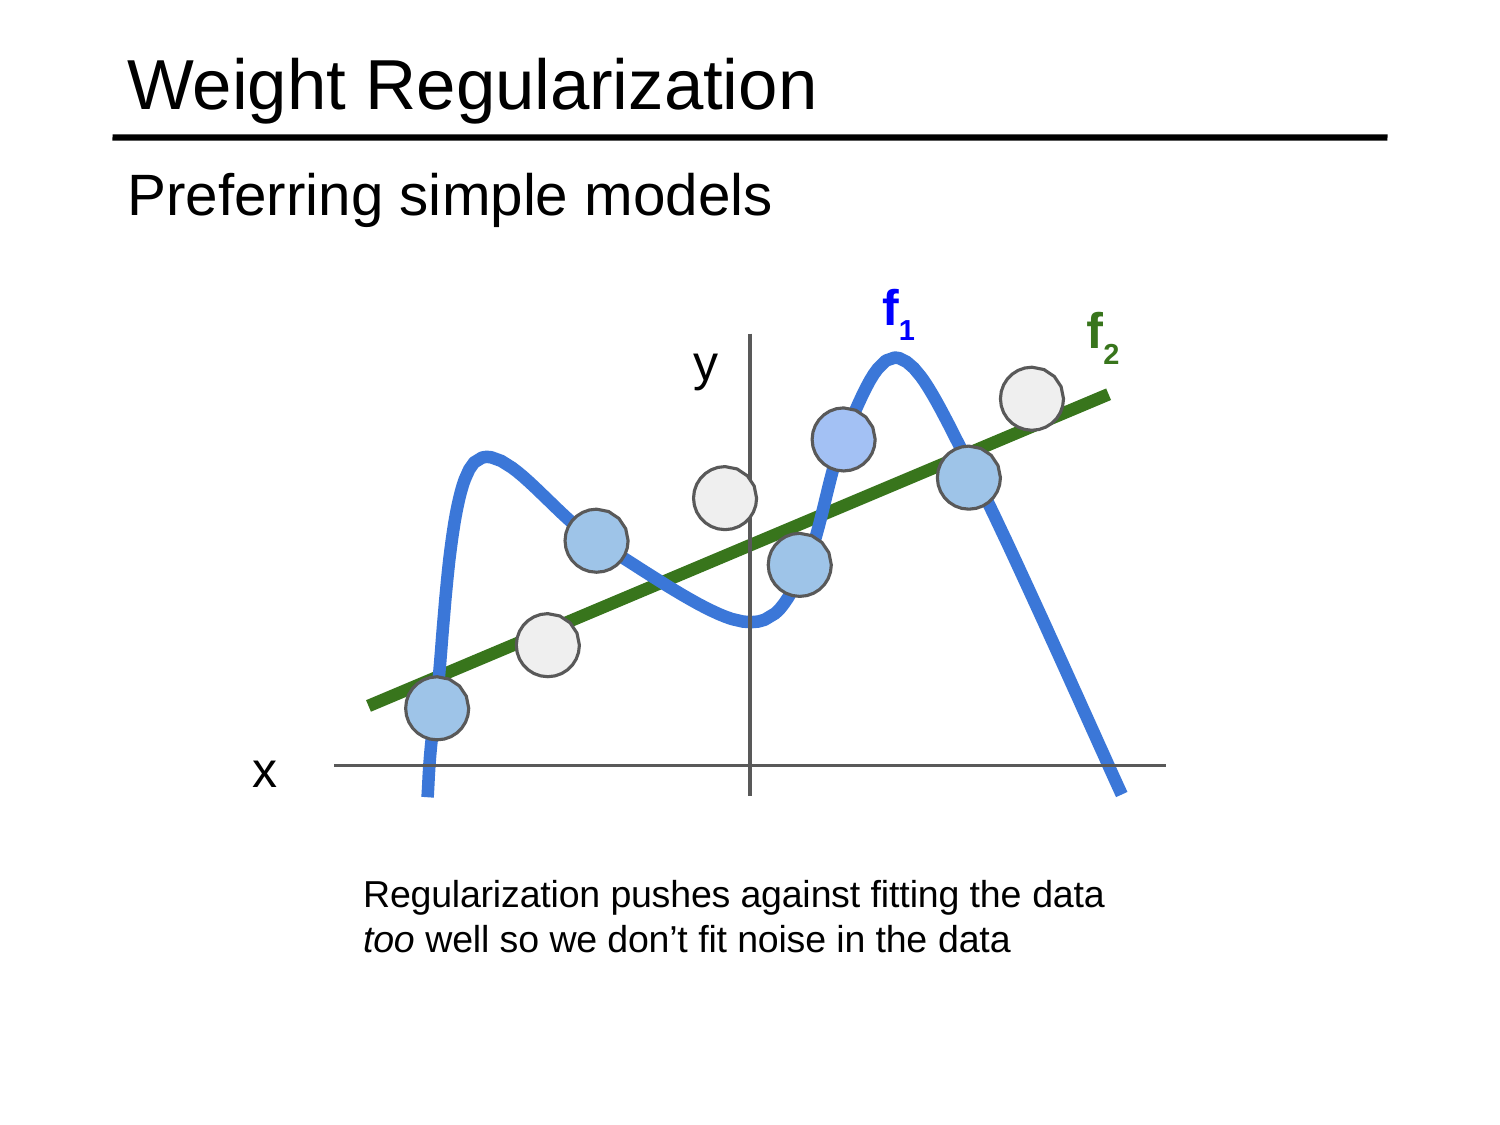

# Weight Regularization
Preferring simple models
f1
f2
y

x

Regularization pushes against fitting the data
too well so we don’t fit noise in the data